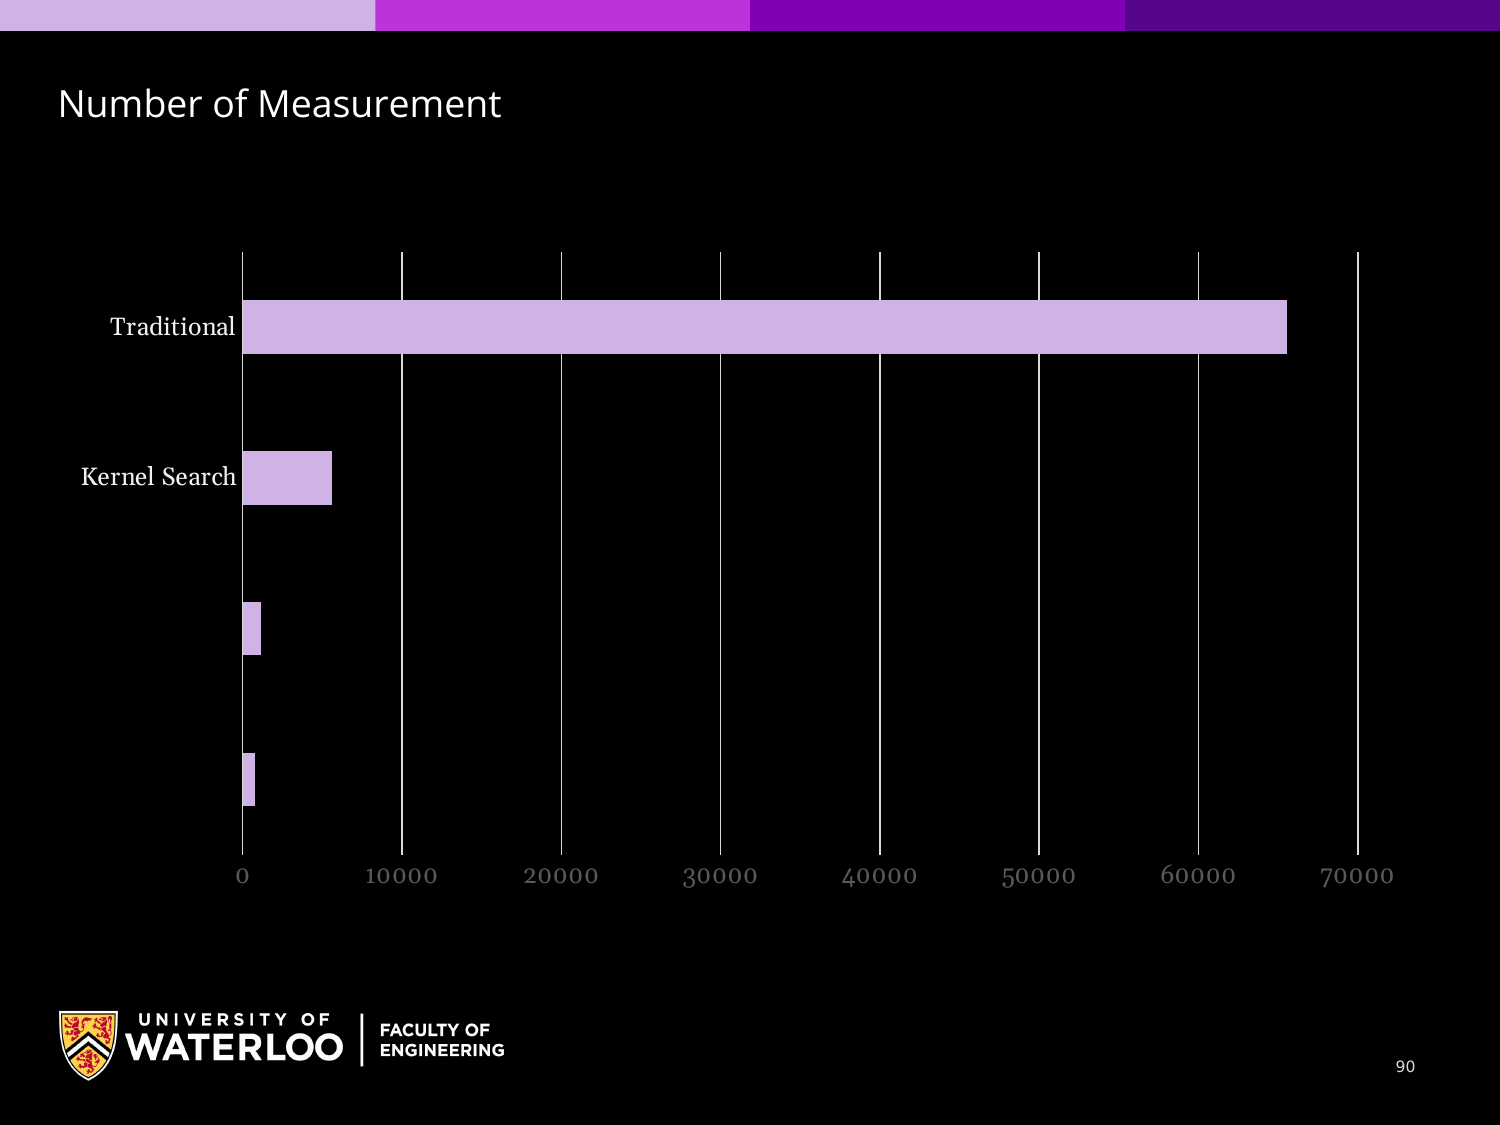

Number of Measurement

### Chart

| Category | Column3 |
|---|---|
|    | 783.0 |
|    | 1170.0 |
| Kernel Search | 5593.0 |
| Traditional | 65536.0 |
90